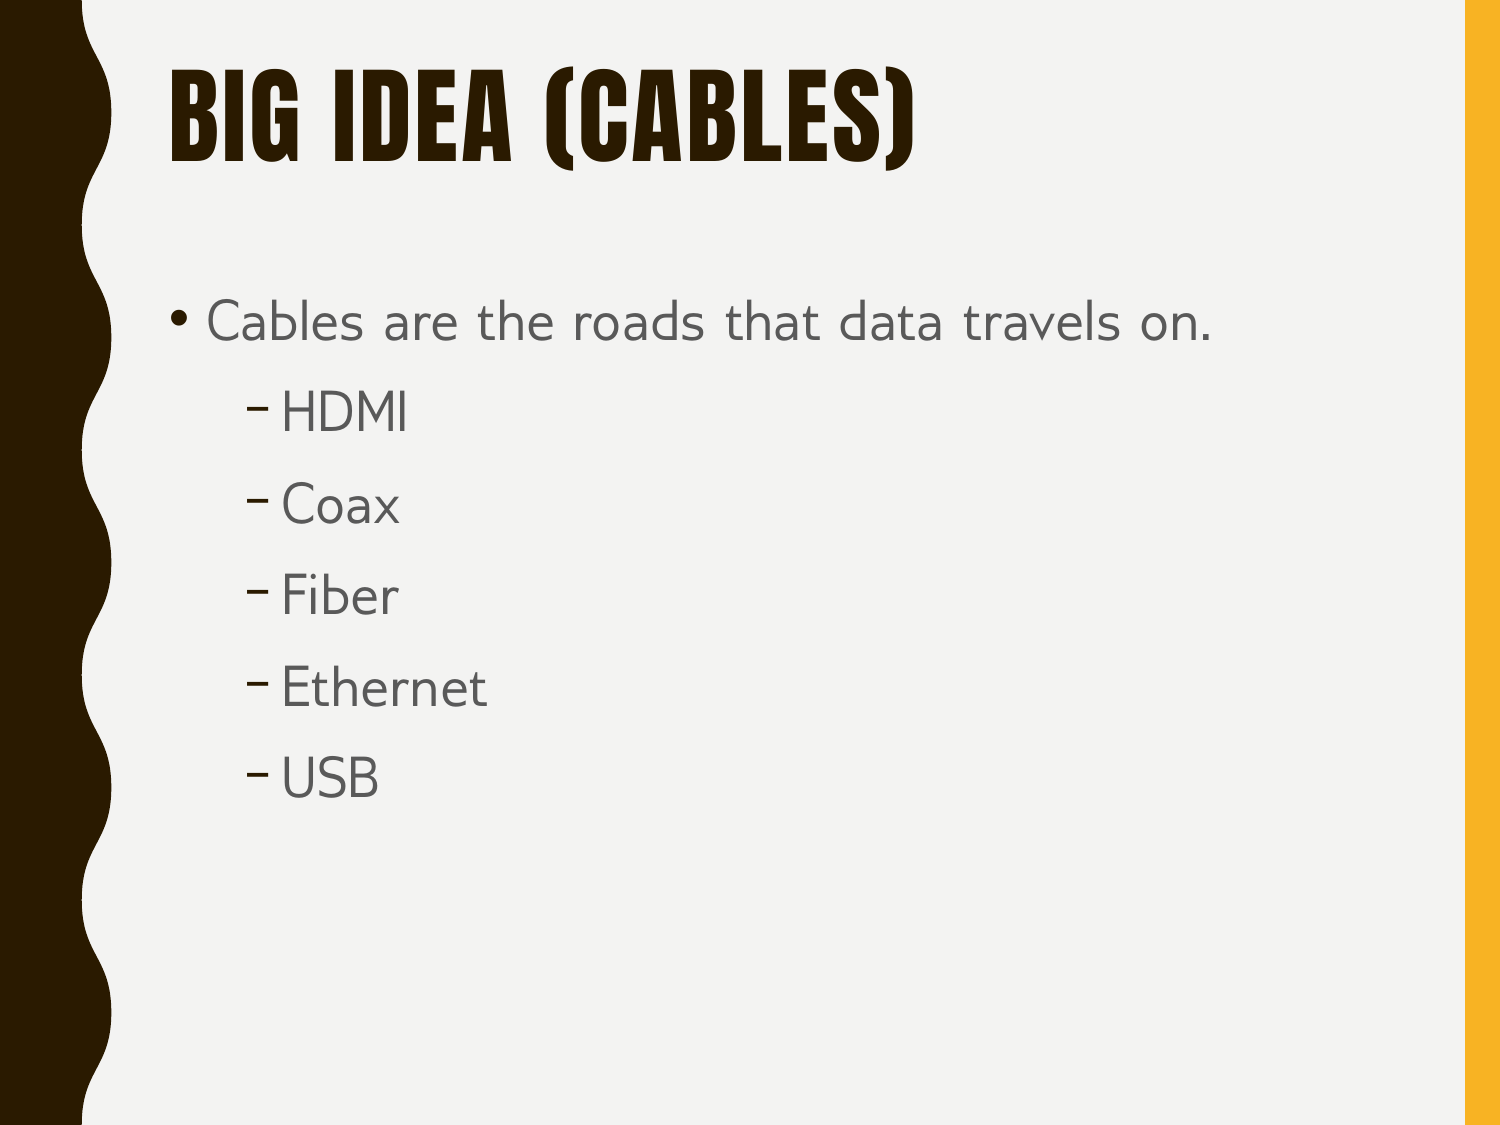

# Big Idea (Cables)
Cables are the roads that data travels on.
HDMI
Coax
Fiber
Ethernet
USB